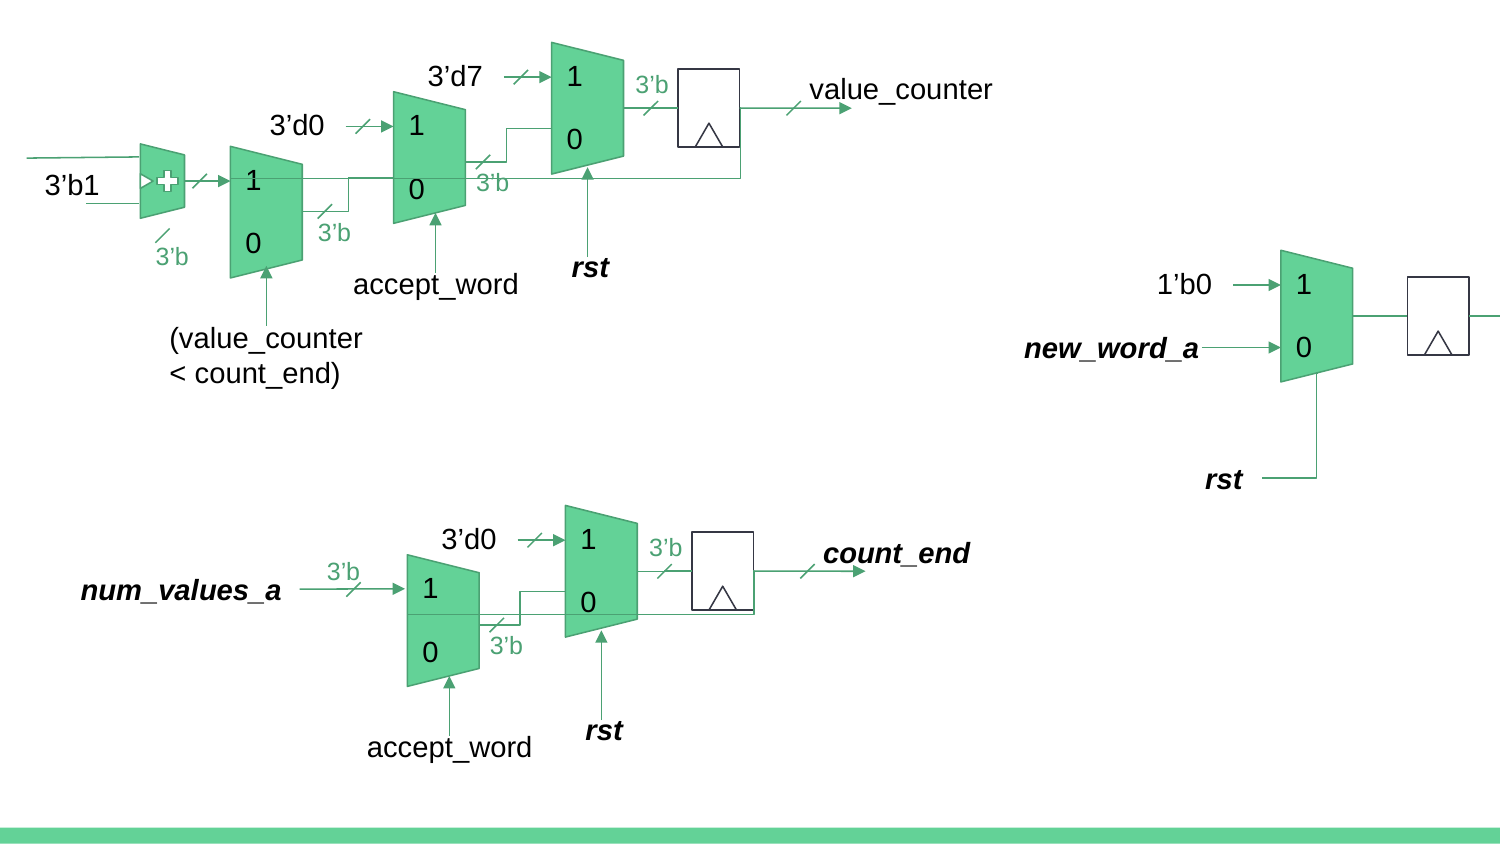

3’d7
1

0
3’b
value_counter

3’d0
1

0
1

0
3’b1
3’b

3’b
3’b
rst
accept_word
1’b0
1

0
new_word_s

(value_counter < count_end)
new_word_a
rst
3’d0
1

0
3’b
count_end

3’b
1

0
num_values_a
3’b
rst
accept_word